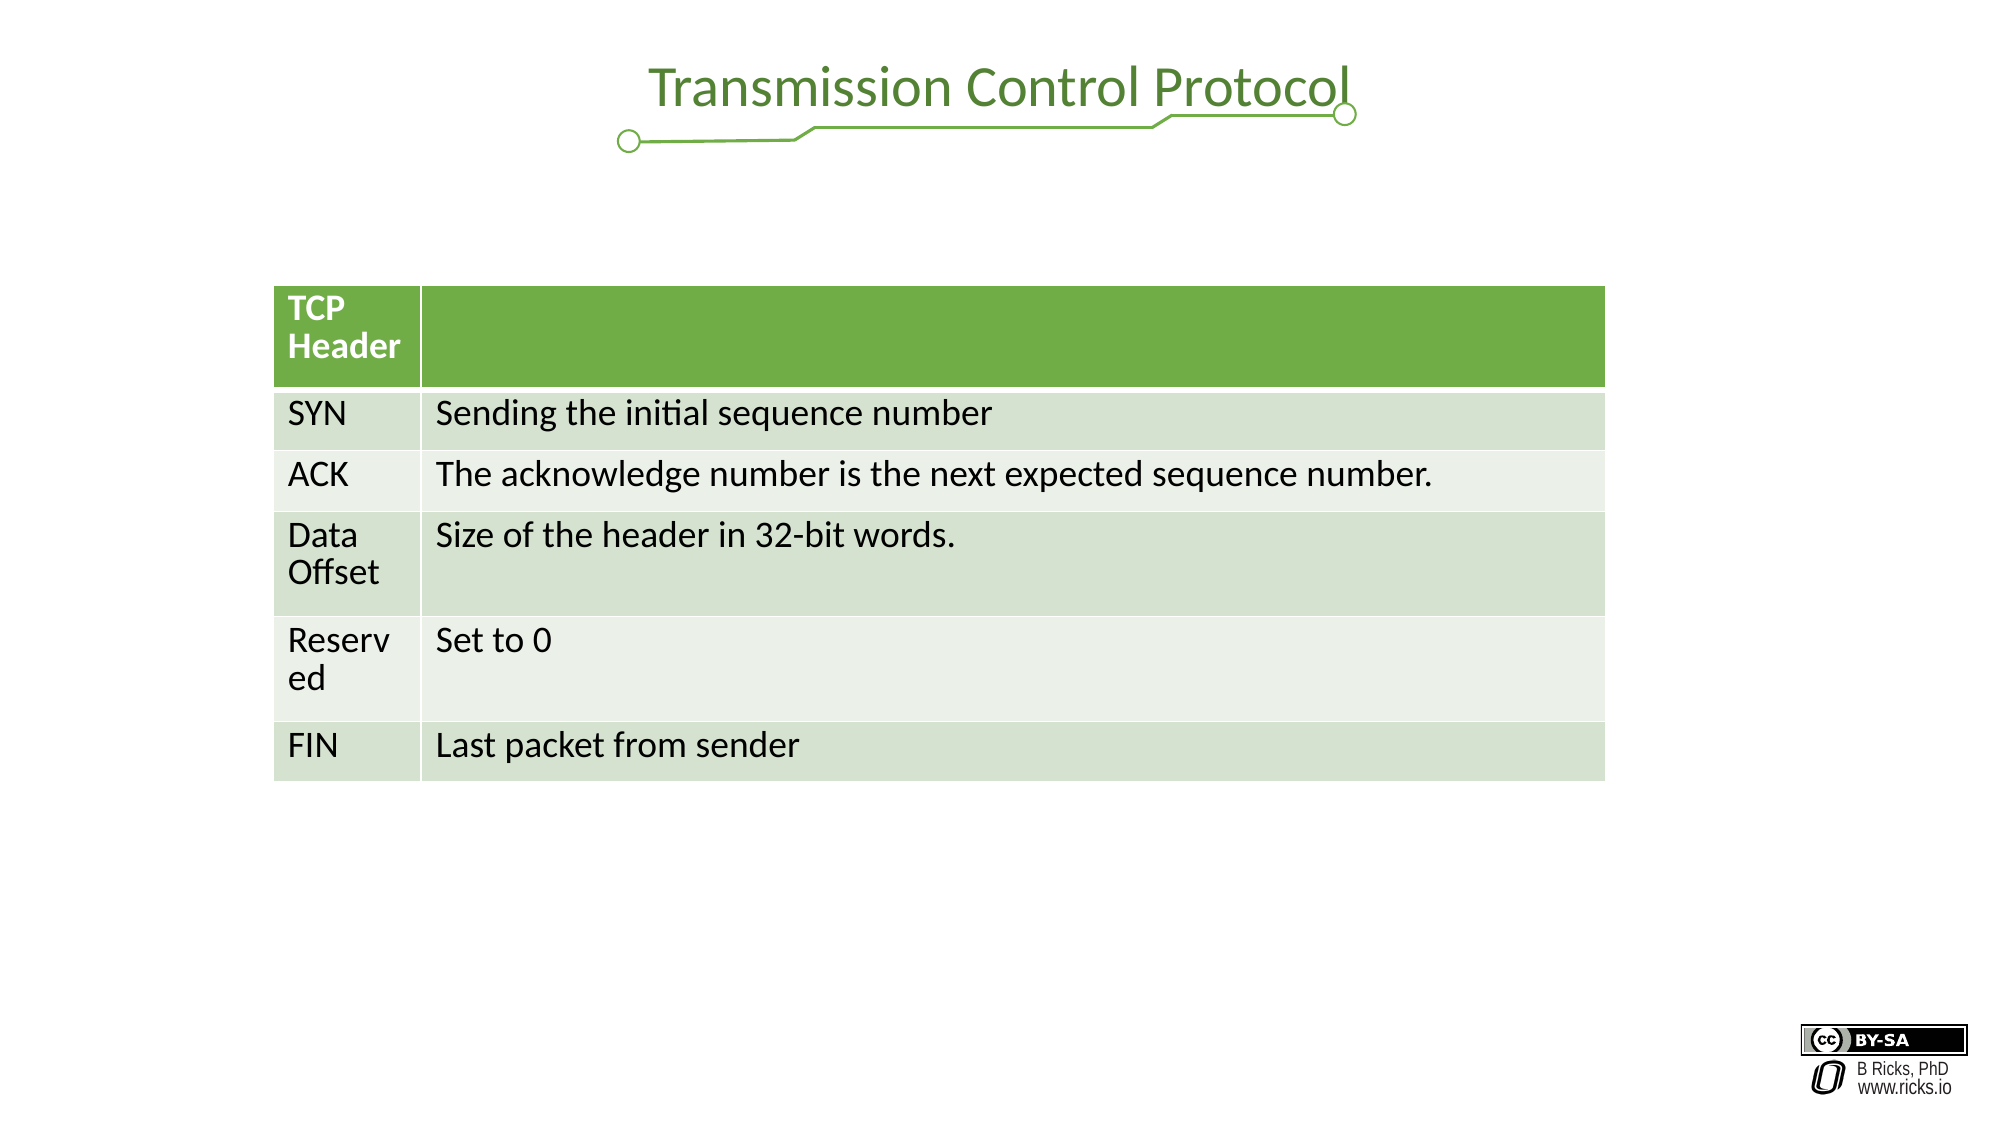

Transmission Control Protocol

| TCP Header |  |
| --- | --- |
| SYN | Sending the initial sequence number |
| ACK | The acknowledge number is the next expected sequence number. |
| Data Offset | Size of the header in 32-bit words. |
| Reserved | Set to 0 |
| FIN | Last packet from sender |